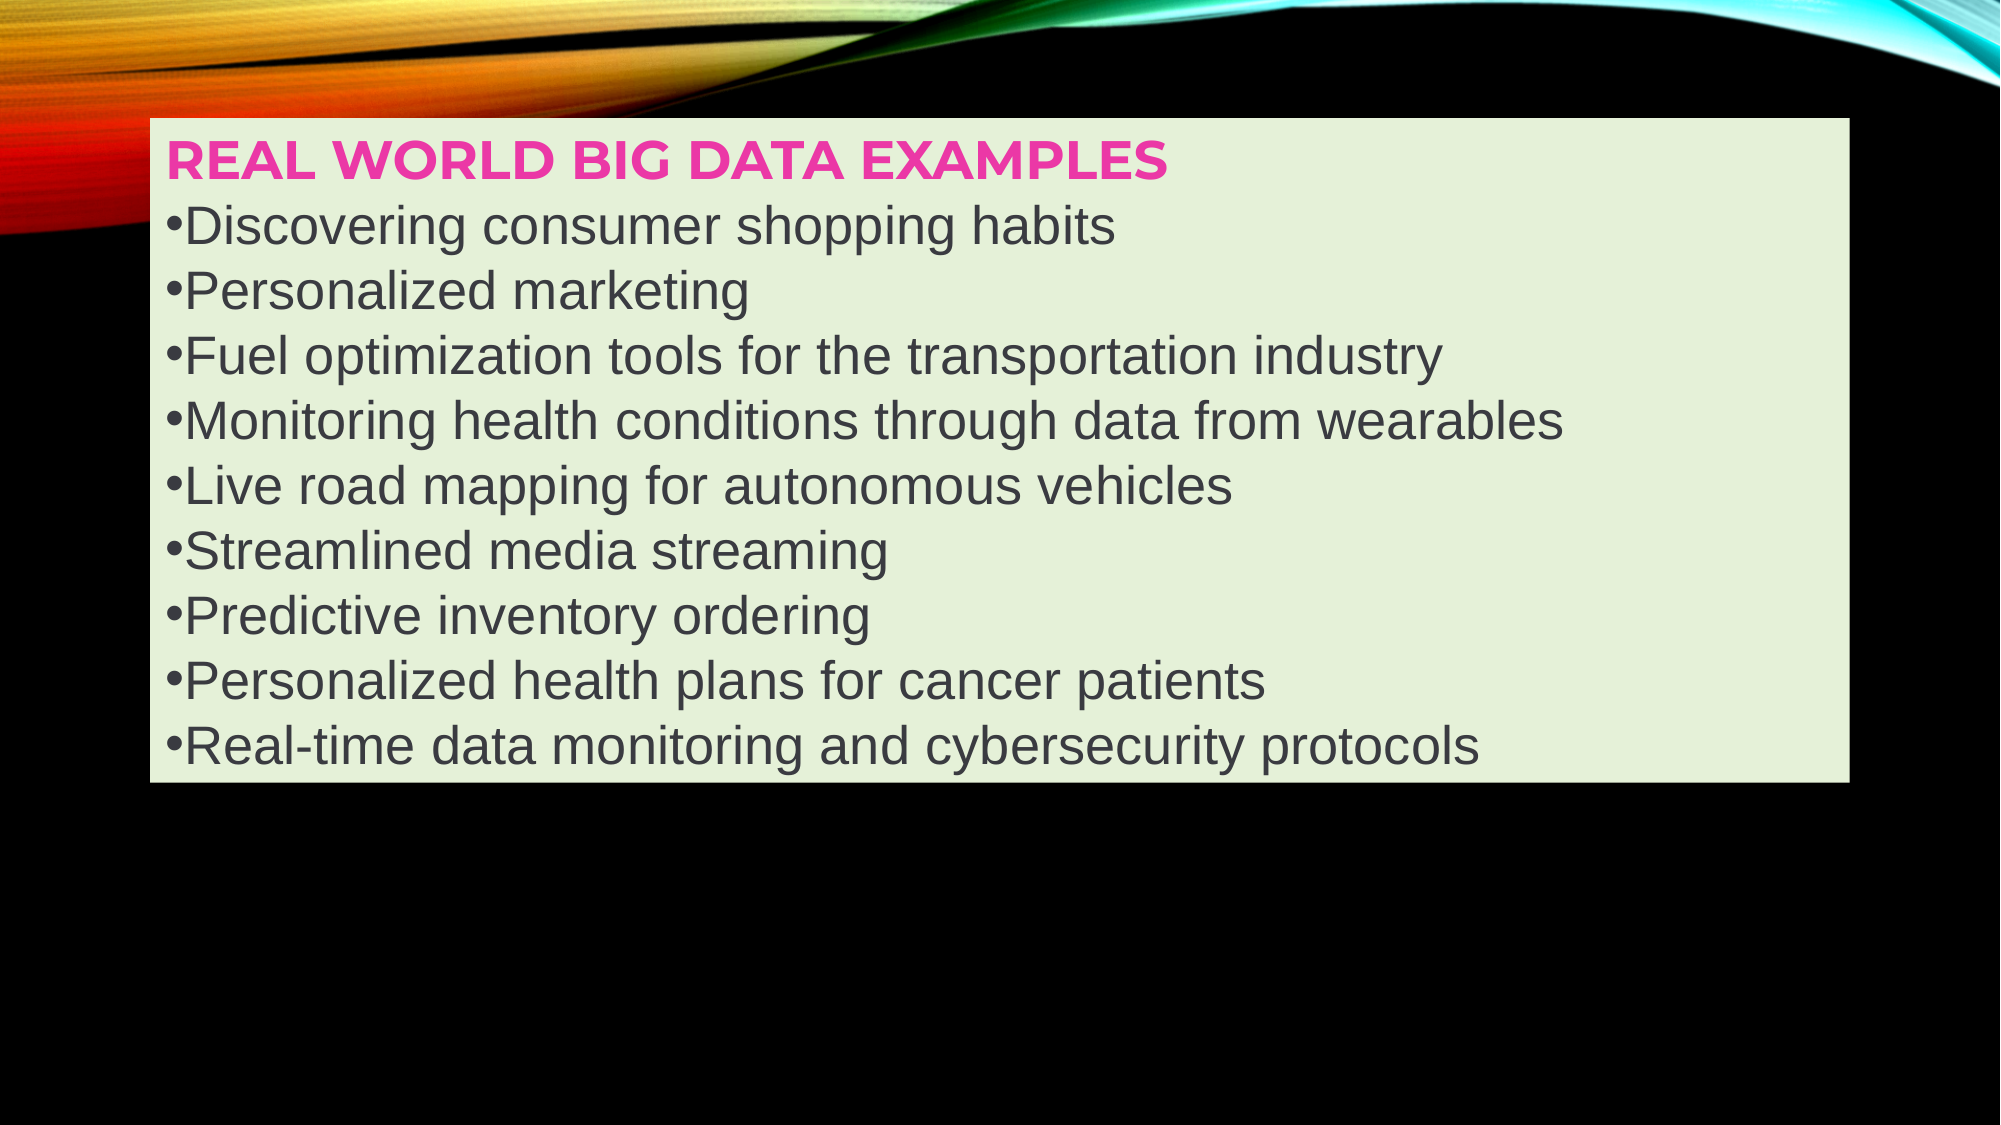

REAL WORLD BIG DATA EXAMPLES
Discovering consumer shopping habits
Personalized marketing
Fuel optimization tools for the transportation industry
Monitoring health conditions through data from wearables
Live road mapping for autonomous vehicles
Streamlined media streaming
Predictive inventory ordering
Personalized health plans for cancer patients
Real-time data monitoring and cybersecurity protocols